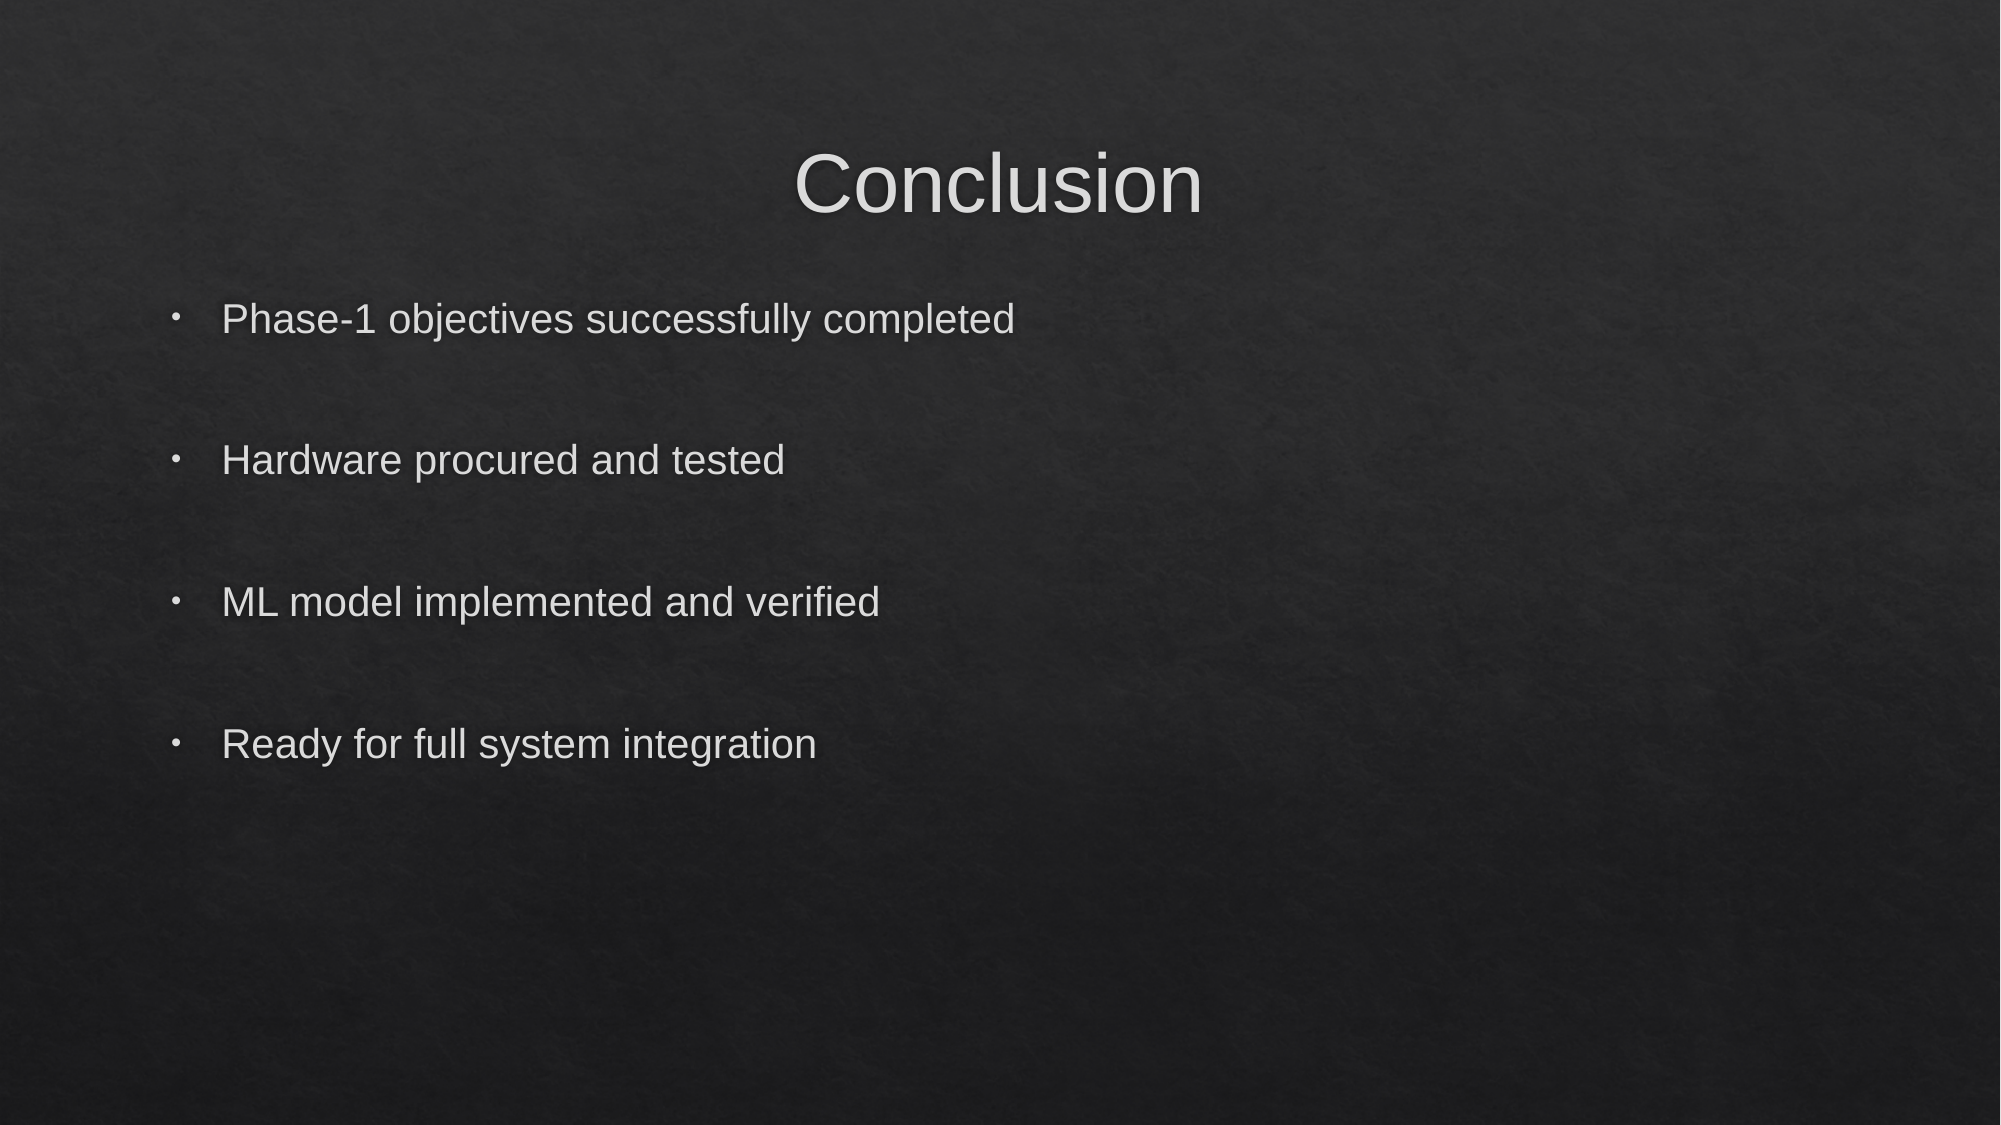

# Conclusion
Phase-1 objectives successfully completed

Hardware procured and tested

ML model implemented and verified

Ready for full system integration